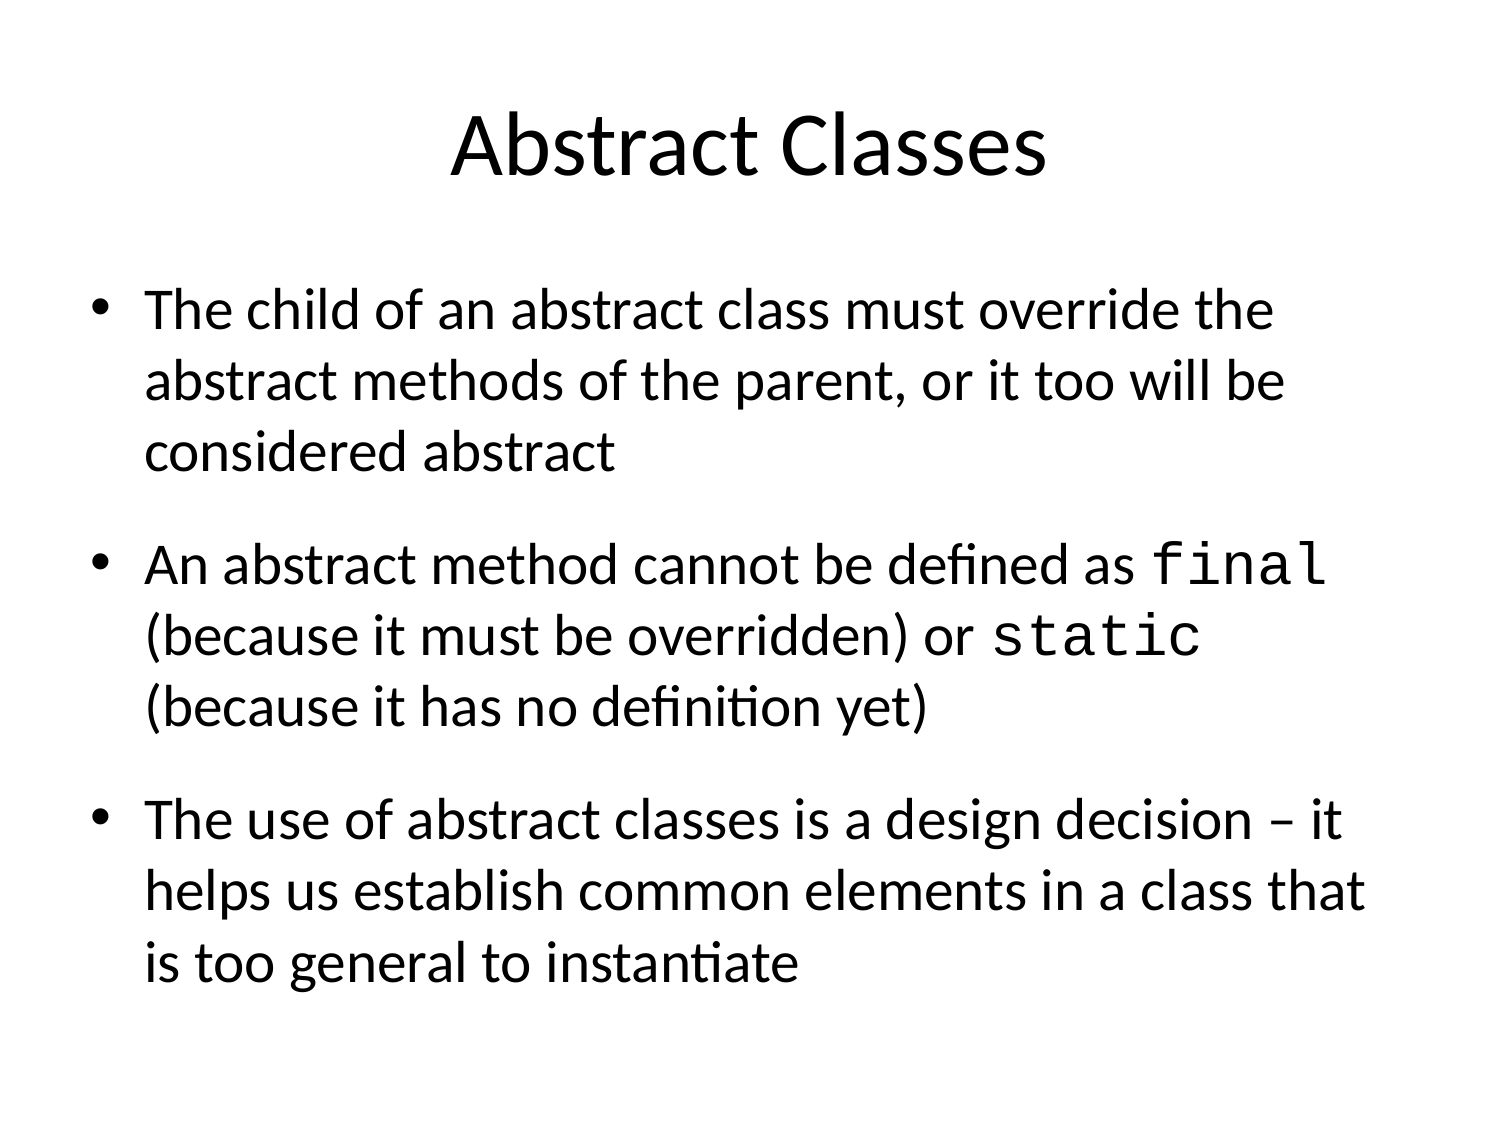

# Abstract Classes
The child of an abstract class must override the abstract methods of the parent, or it too will be considered abstract
An abstract method cannot be defined as final (because it must be overridden) or static (because it has no definition yet)
The use of abstract classes is a design decision – it helps us establish common elements in a class that is too general to instantiate